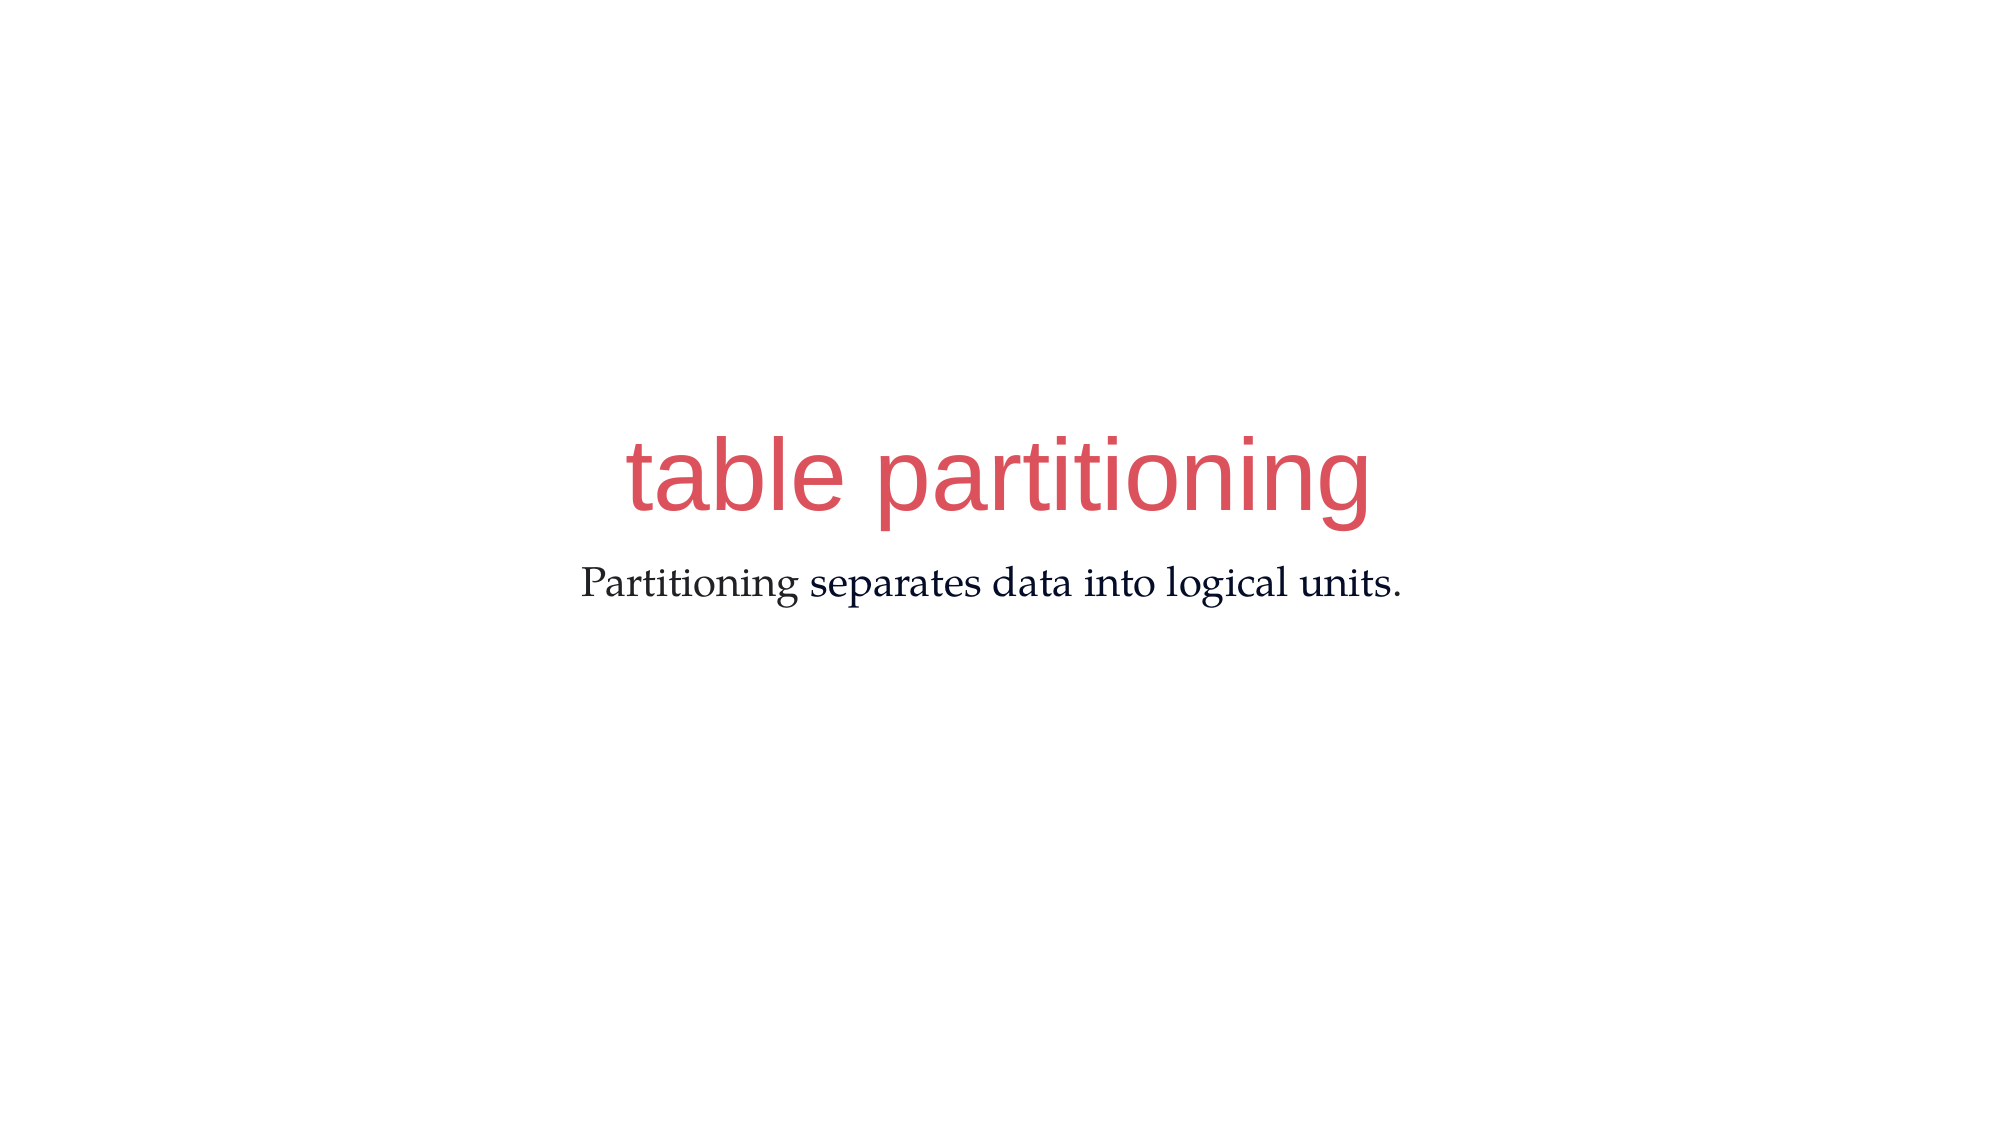

table partitioning
Partitioning separates data into logical units.